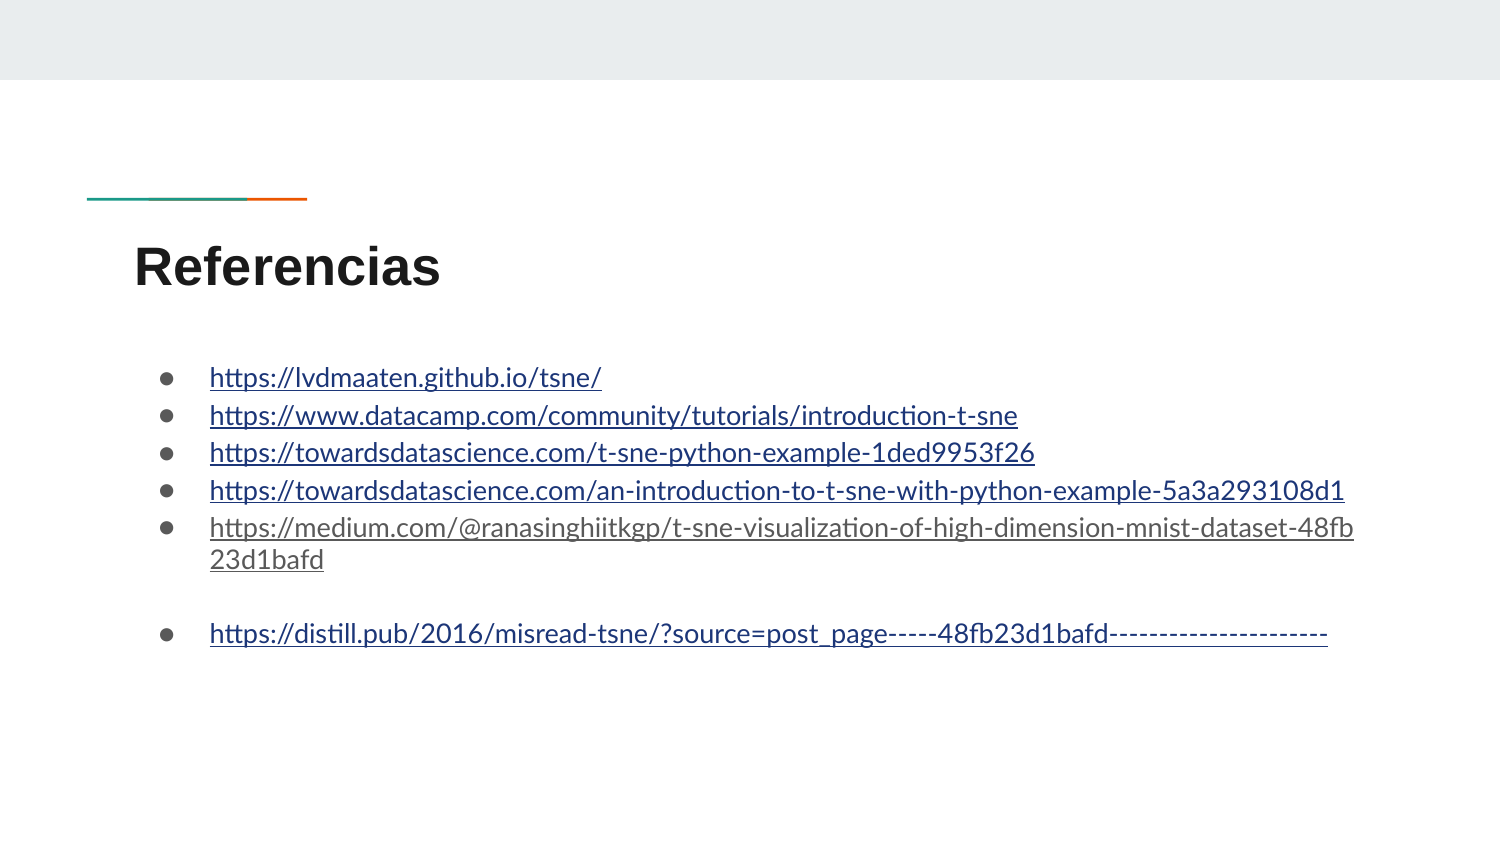

# Referencias
https://lvdmaaten.github.io/tsne/
https://www.datacamp.com/community/tutorials/introduction-t-sne
https://towardsdatascience.com/t-sne-python-example-1ded9953f26
https://towardsdatascience.com/an-introduction-to-t-sne-with-python-example-5a3a293108d1
https://medium.com/@ranasinghiitkgp/t-sne-visualization-of-high-dimension-mnist-dataset-48fb23d1bafd
https://distill.pub/2016/misread-tsne/?source=post_page-----48fb23d1bafd----------------------